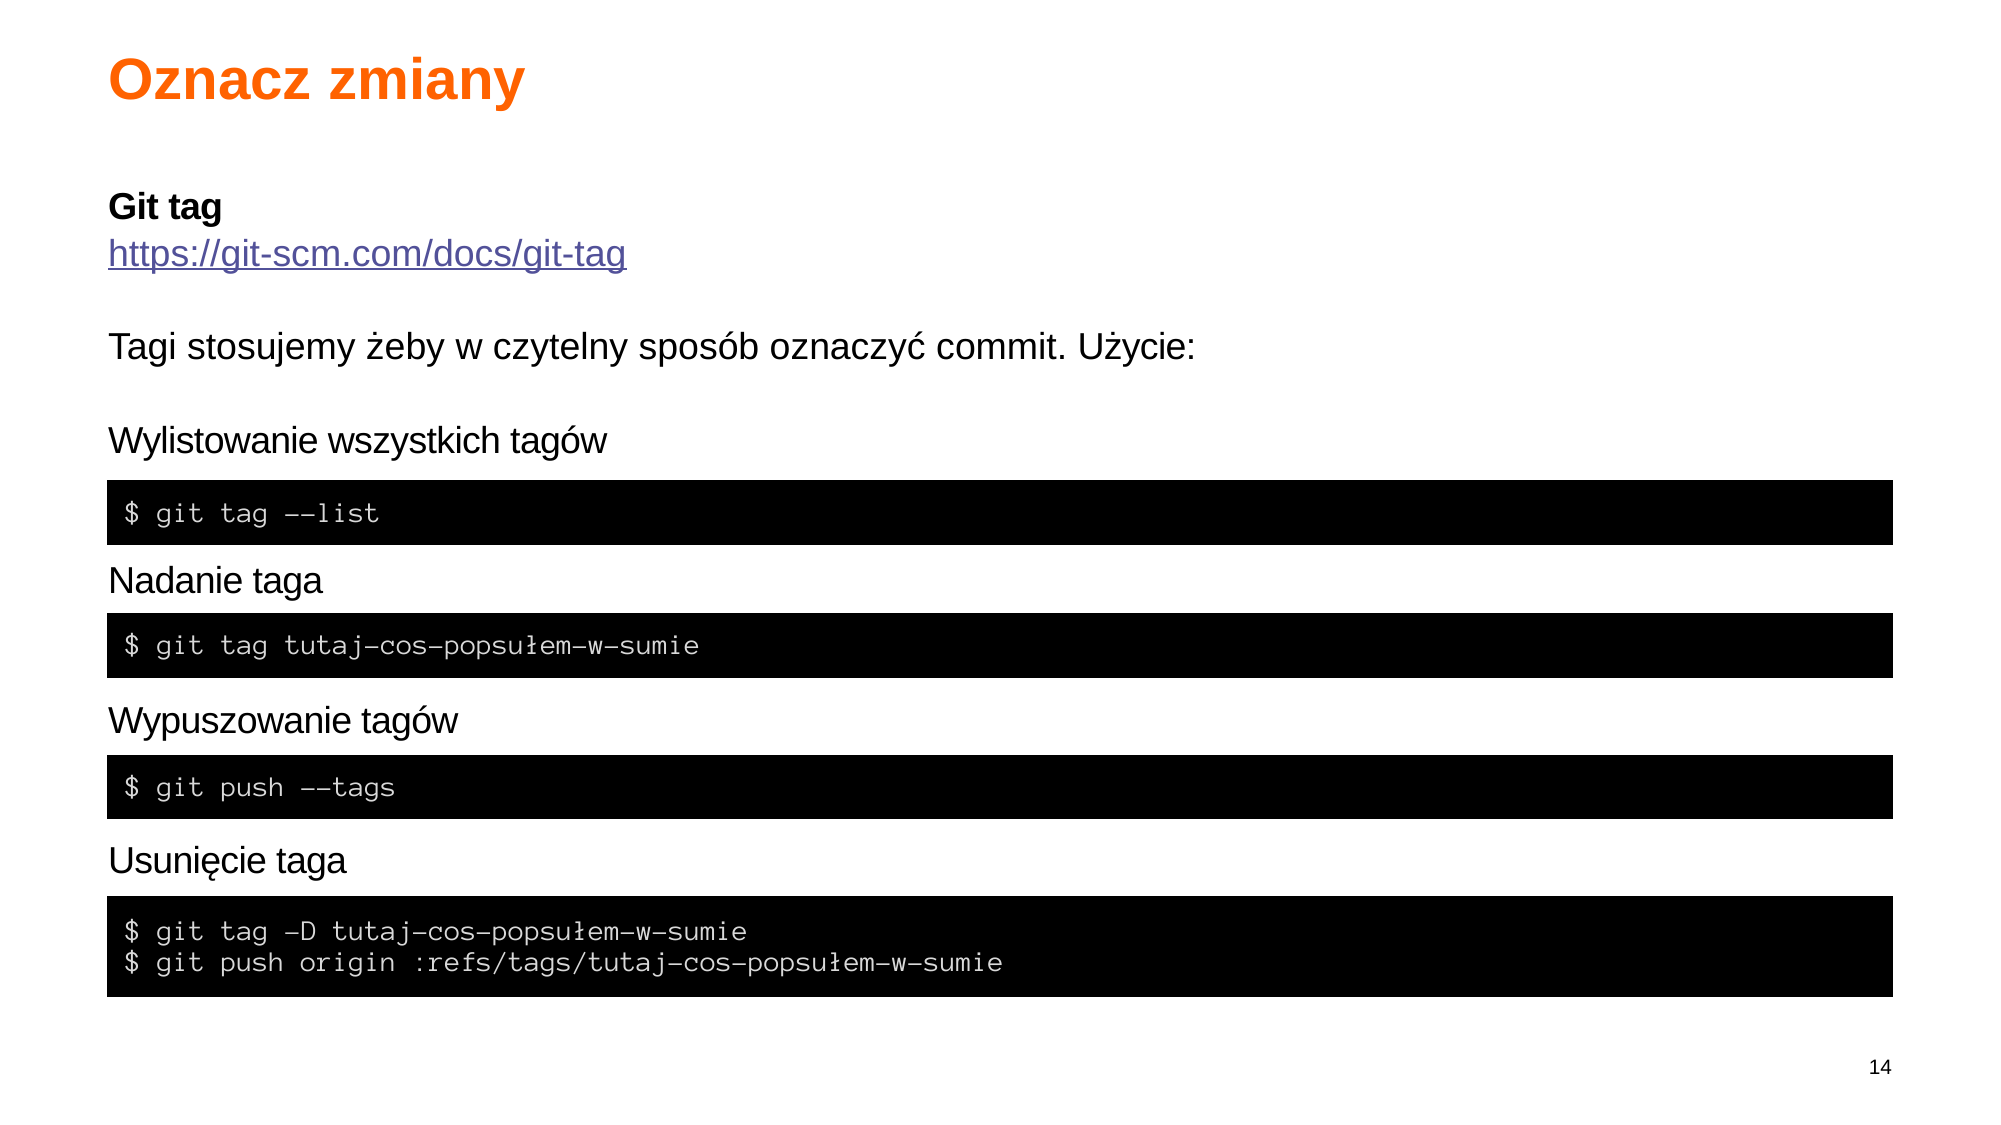

# Oznacz zmiany
Git tag
https://git-scm.com/docs/git-tag

Tagi stosujemy żeby w czytelny sposób oznaczyć commit. Użycie:

Wylistowanie wszystkich tagów

Nadanie taga

Wypuszowanie tagów

Usunięcie taga

$ git tag --list
$ git tag tutaj-cos-popsułem-w-sumie

$ git push --tags

$ git tag –D tutaj-cos-popsułem-w-sumie
$ git push origin :refs/tags/tutaj-cos-popsułem-w-sumie
14